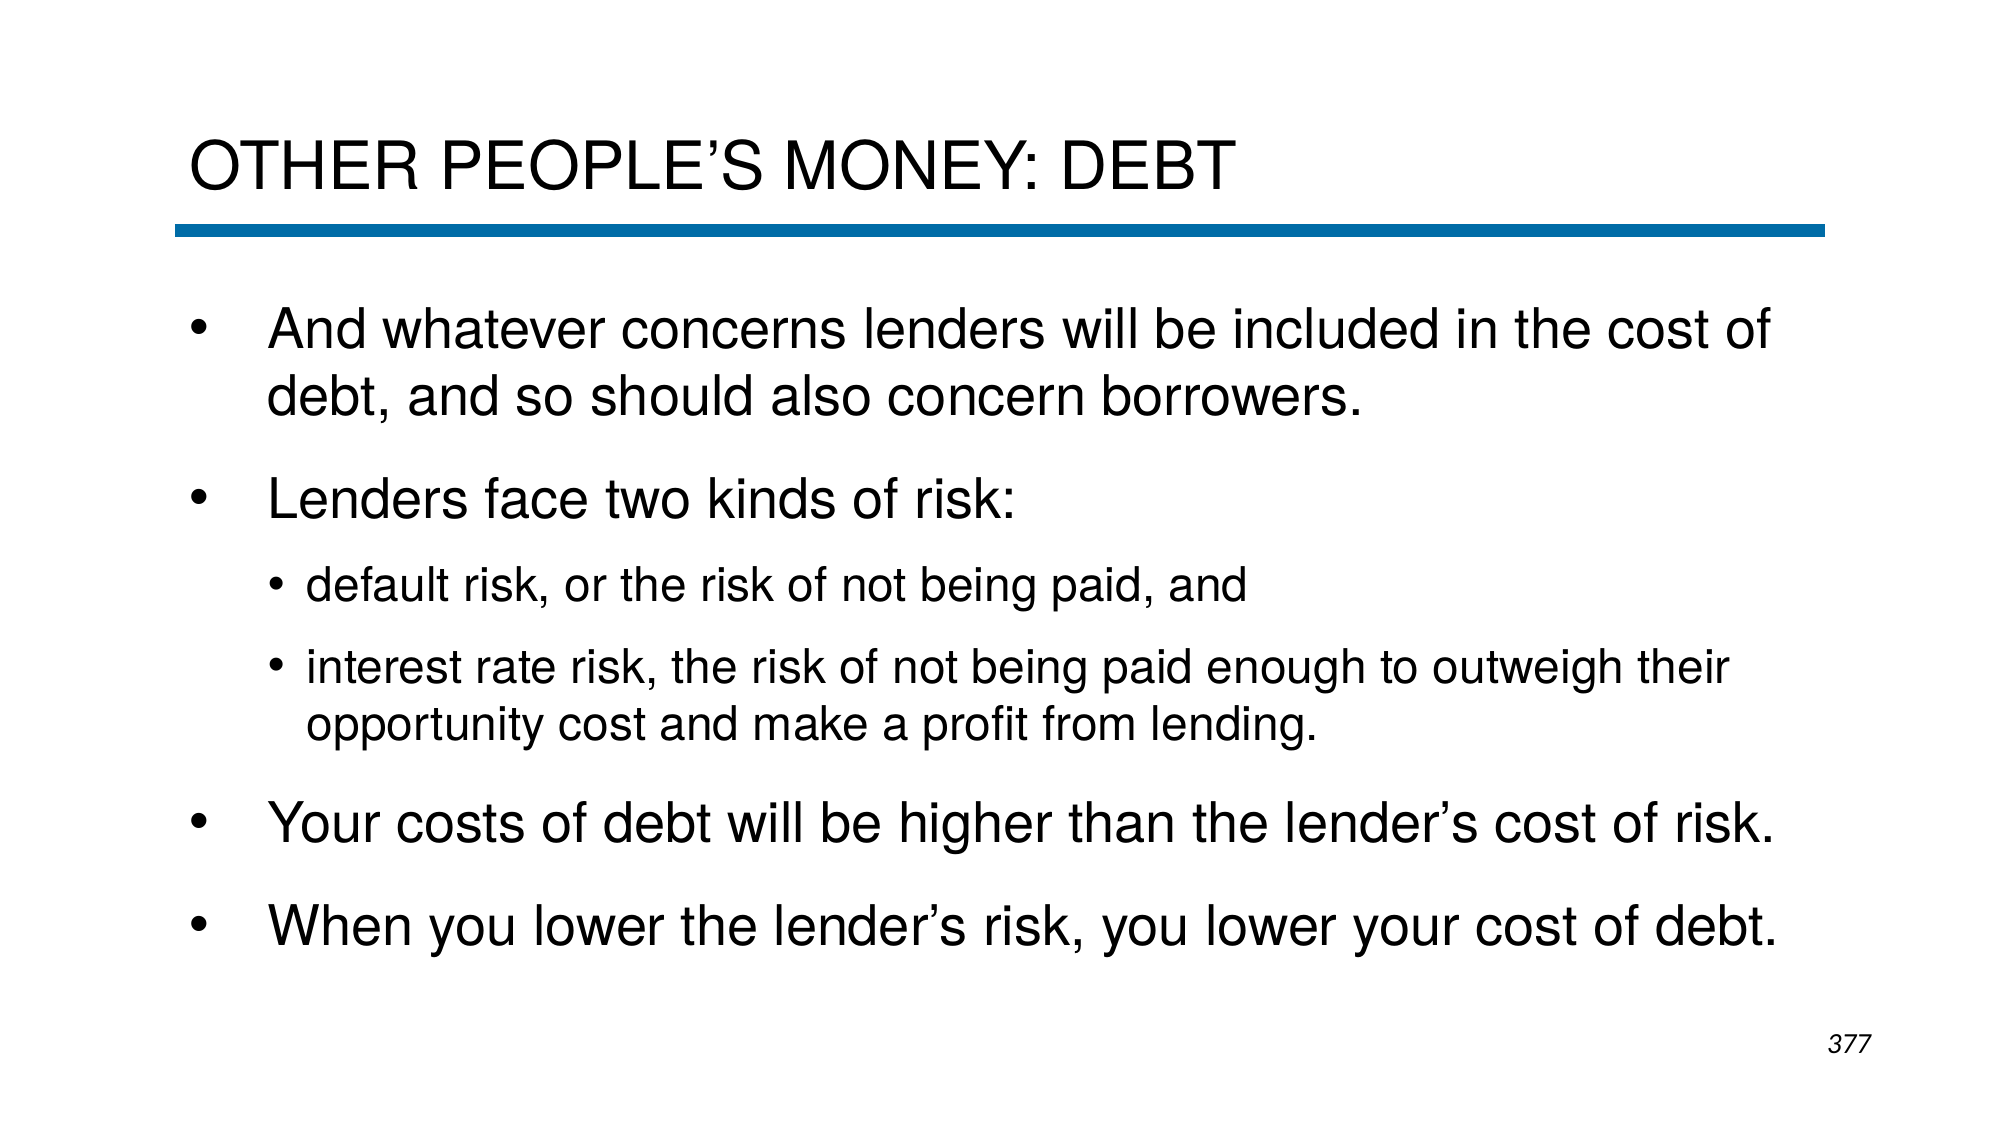

# Other People’s Money: debt
And whatever concerns lenders will be included in the cost of debt, and so should also concern borrowers.
Lenders face two kinds of risk:
default risk, or the risk of not being paid, and
interest rate risk, the risk of not being paid enough to outweigh their opportunity cost and make a profit from lending.
Your costs of debt will be higher than the lender’s cost of risk.
When you lower the lender’s risk, you lower your cost of debt.